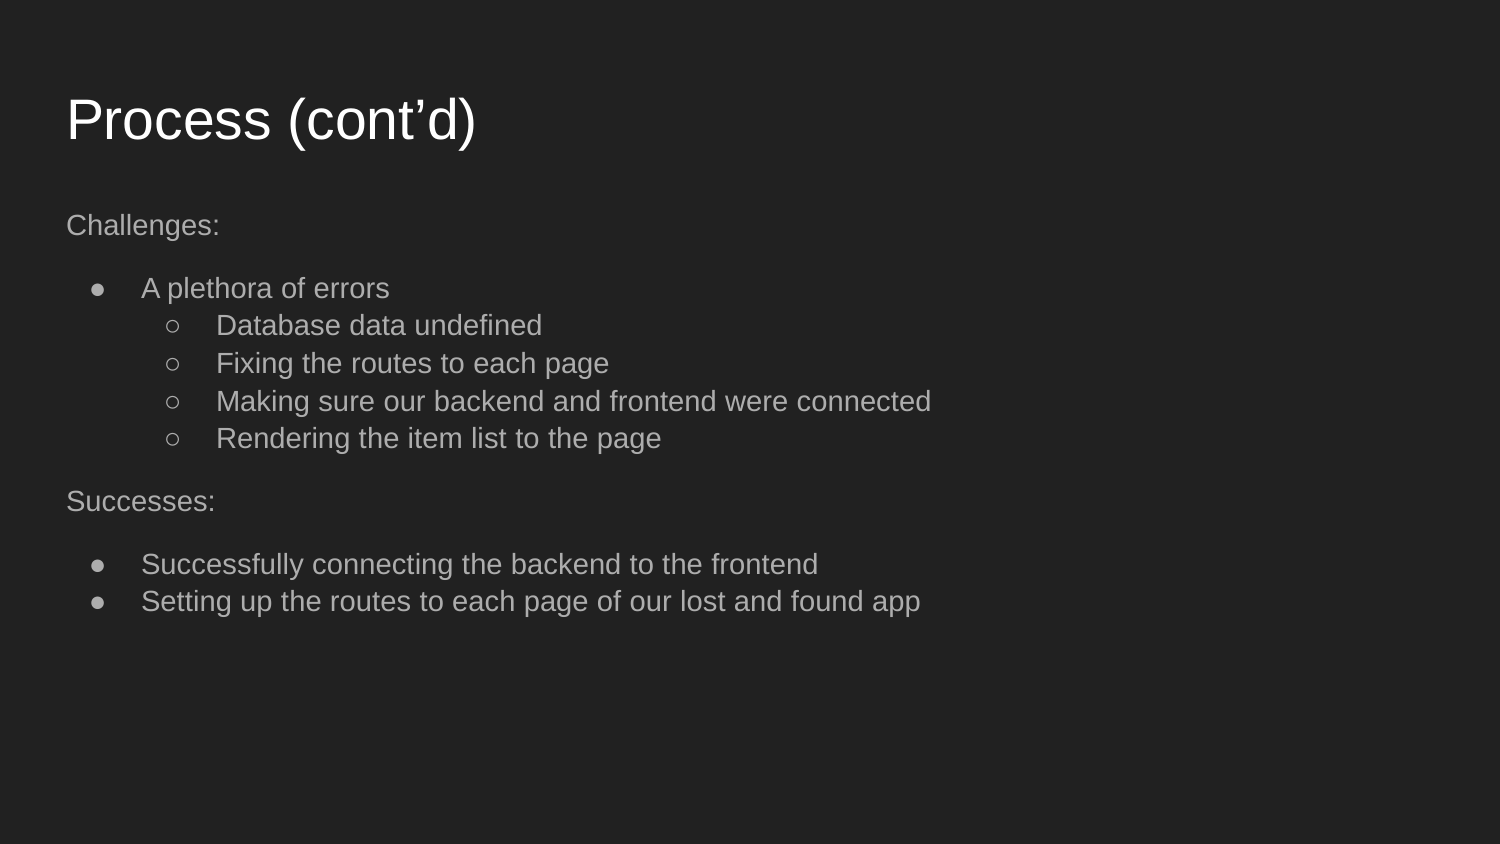

# Process (cont’d)
Challenges:
A plethora of errors
Database data undefined
Fixing the routes to each page
Making sure our backend and frontend were connected
Rendering the item list to the page
Successes:
Successfully connecting the backend to the frontend
Setting up the routes to each page of our lost and found app